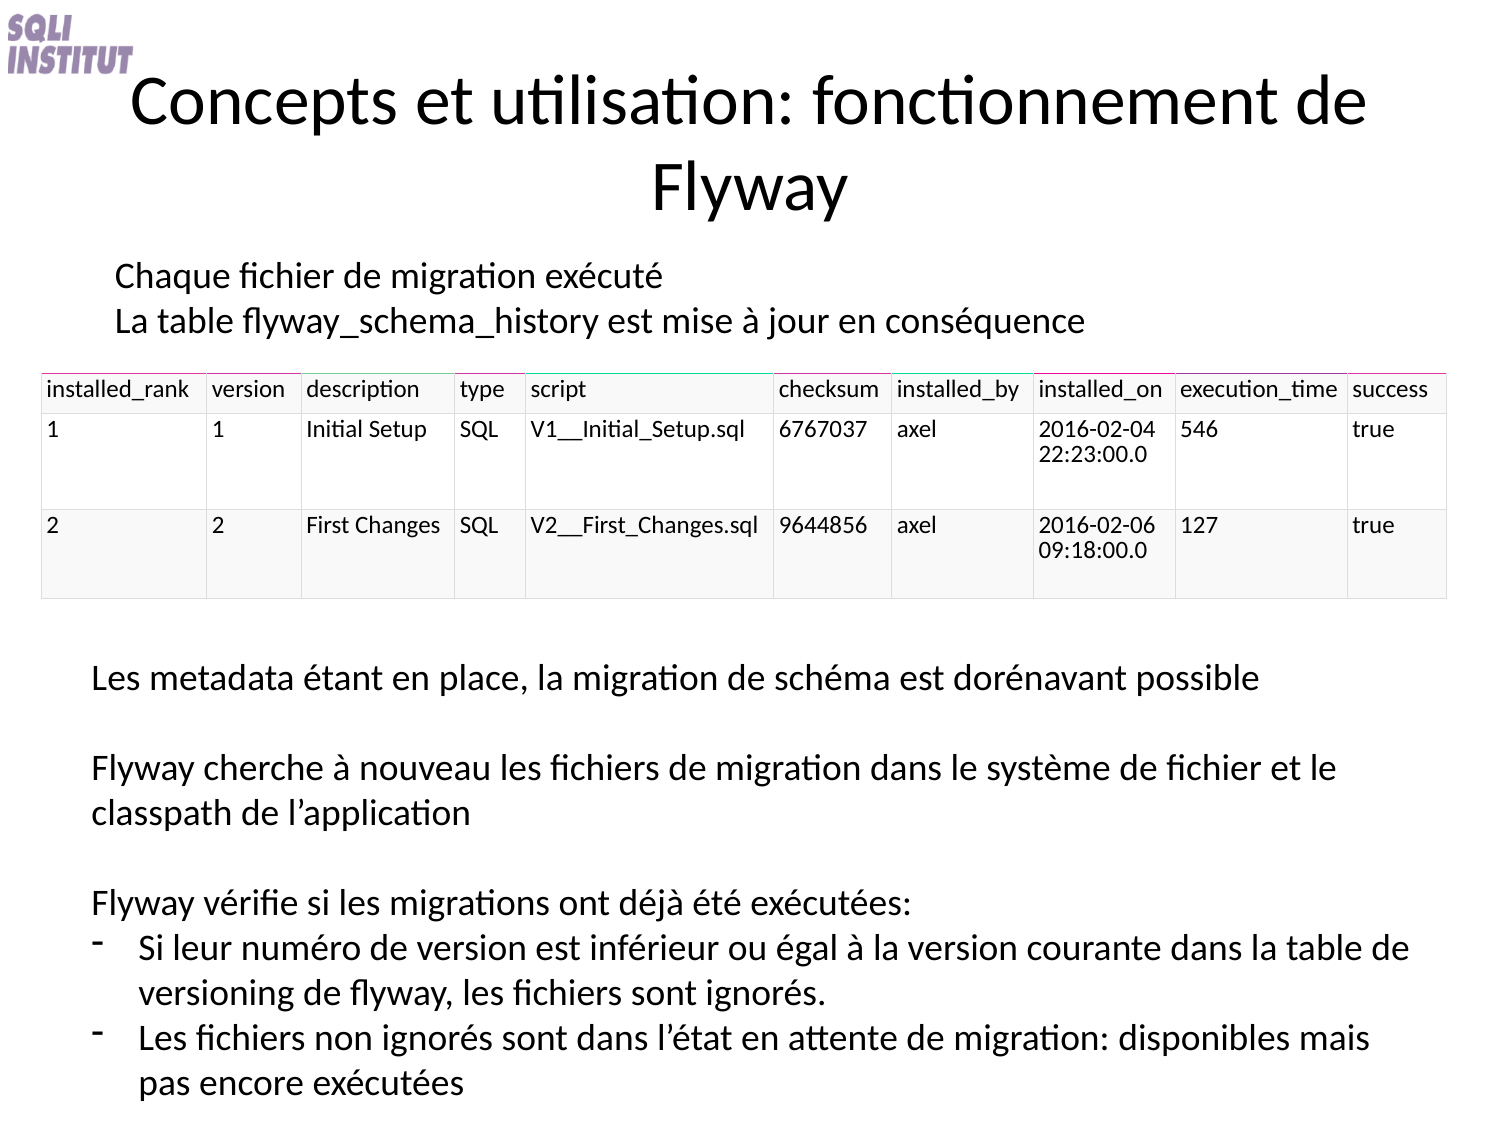

# Concepts et utilisation: fonctionnement de Flyway
Chaque fichier de migration exécuté
La table flyway_schema_history est mise à jour en conséquence

| installed\_rank | version | description | type | script | checksum | installed\_by | installed\_on | execution\_time | success |
| --- | --- | --- | --- | --- | --- | --- | --- | --- | --- |
| 1 | 1 | Initial Setup | SQL | V1\_\_Initial\_Setup.sql | 6767037 | axel | 2016-02-04 22:23:00.0 | 546 | true |
| 2 | 2 | First Changes | SQL | V2\_\_First\_Changes.sql | 9644856 | axel | 2016-02-06 09:18:00.0 | 127 | true |
Les metadata étant en place, la migration de schéma est dorénavant possible

Flyway cherche à nouveau les fichiers de migration dans le système de fichier et le classpath de l’application

Flyway vérifie si les migrations ont déjà été exécutées:
Si leur numéro de version est inférieur ou égal à la version courante dans la table de versioning de flyway, les fichiers sont ignorés.
Les fichiers non ignorés sont dans l’état en attente de migration: disponibles mais pas encore exécutées